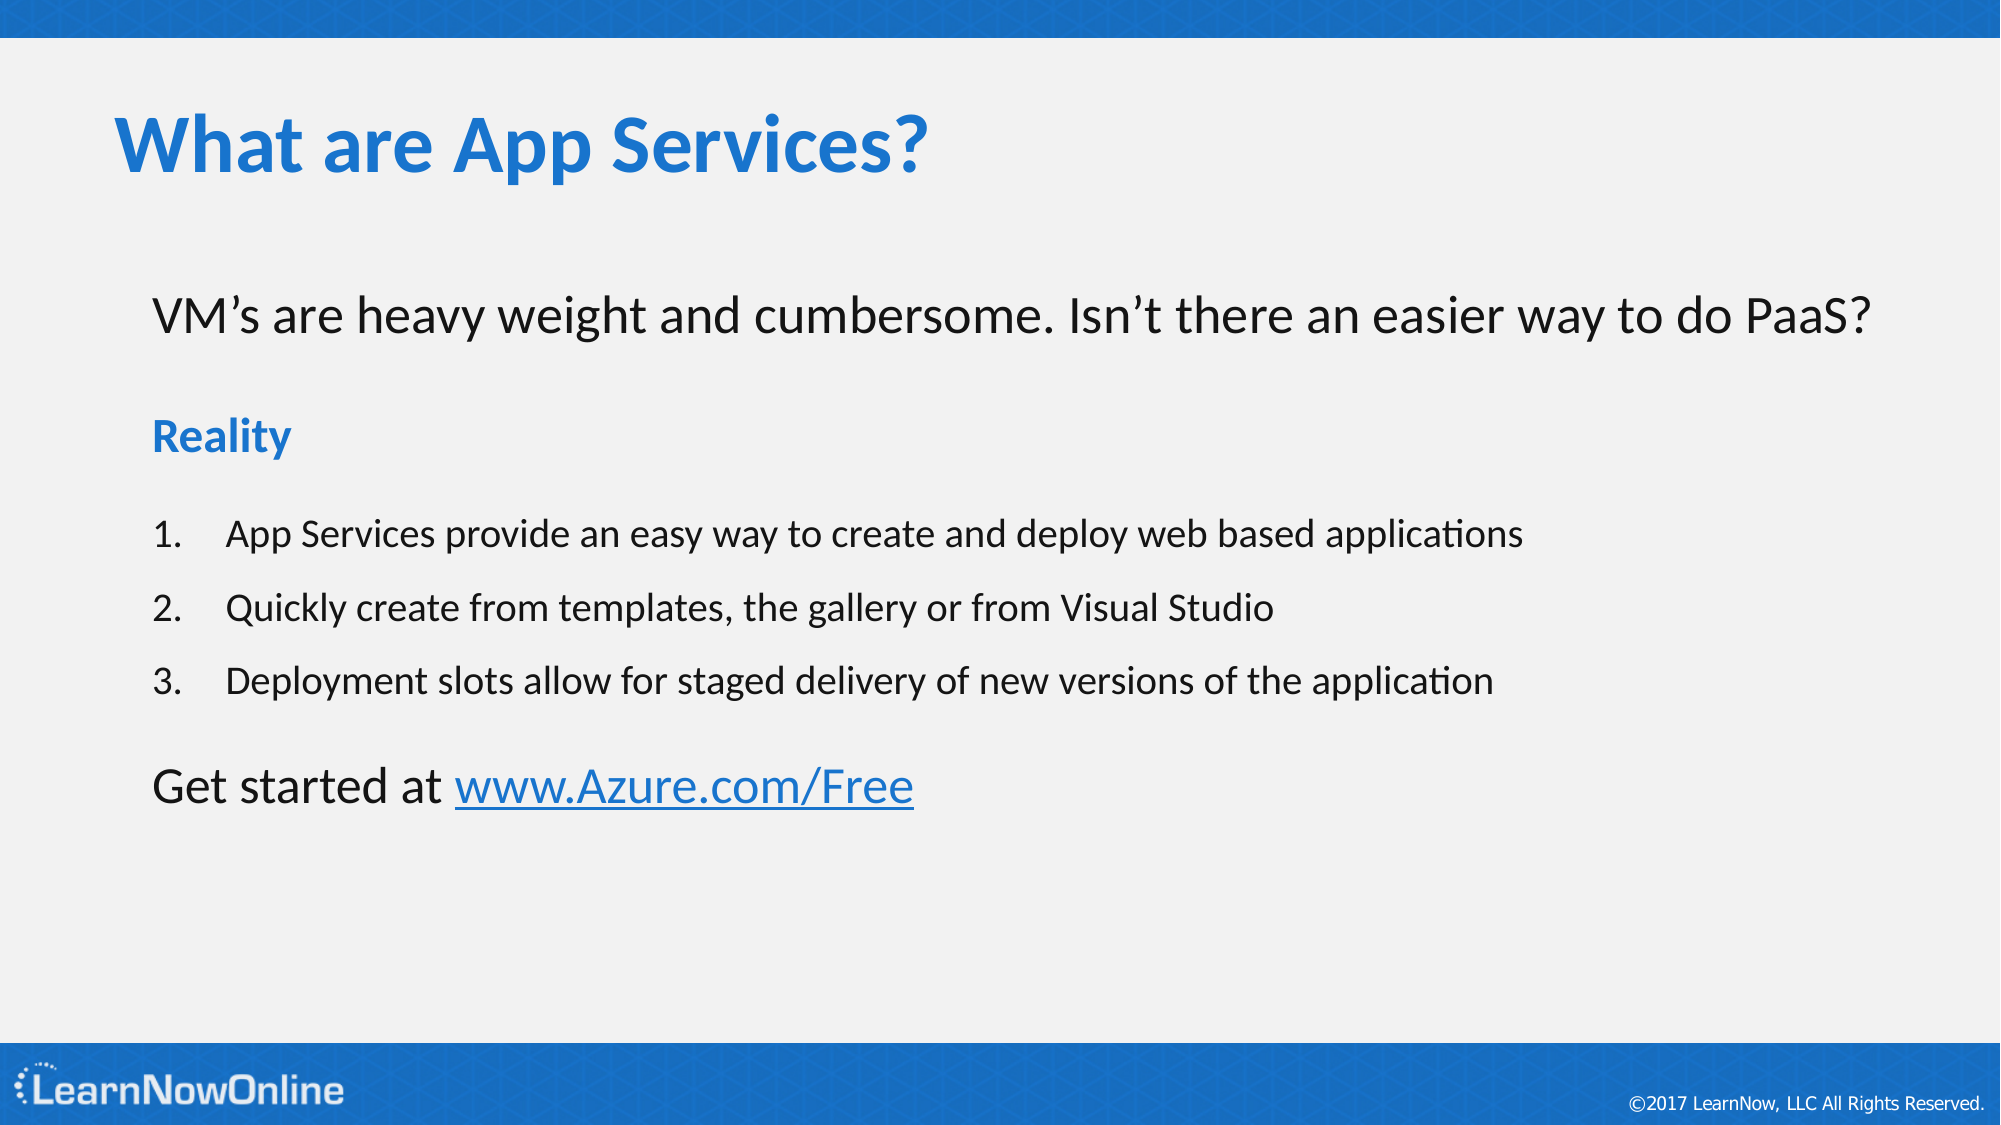

# What are App Services?
VM’s are heavy weight and cumbersome. Isn’t there an easier way to do PaaS?

Reality
App Services provide an easy way to create and deploy web based applications
Quickly create from templates, the gallery or from Visual Studio
Deployment slots allow for staged delivery of new versions of the application

Get started at www.Azure.com/Free